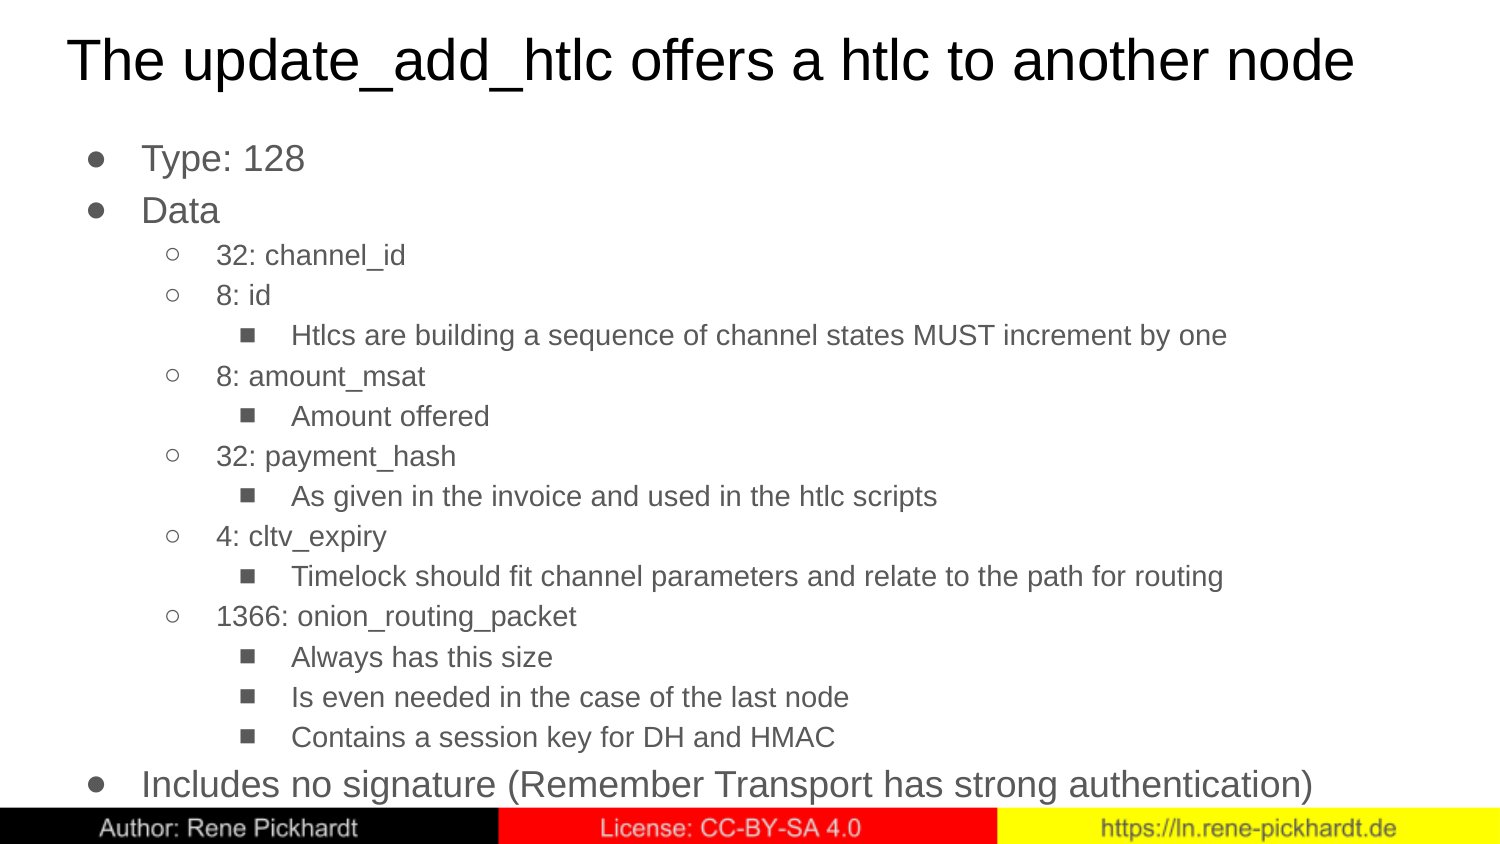

# The update_add_htlc offers a htlc to another node
Type: 128
Data
32: channel_id
8: id
Htlcs are building a sequence of channel states MUST increment by one
8: amount_msat
Amount offered
32: payment_hash
As given in the invoice and used in the htlc scripts
4: cltv_expiry
Timelock should fit channel parameters and relate to the path for routing
1366: onion_routing_packet
Always has this size
Is even needed in the case of the last node
Contains a session key for DH and HMAC
Includes no signature (Remember Transport has strong authentication)